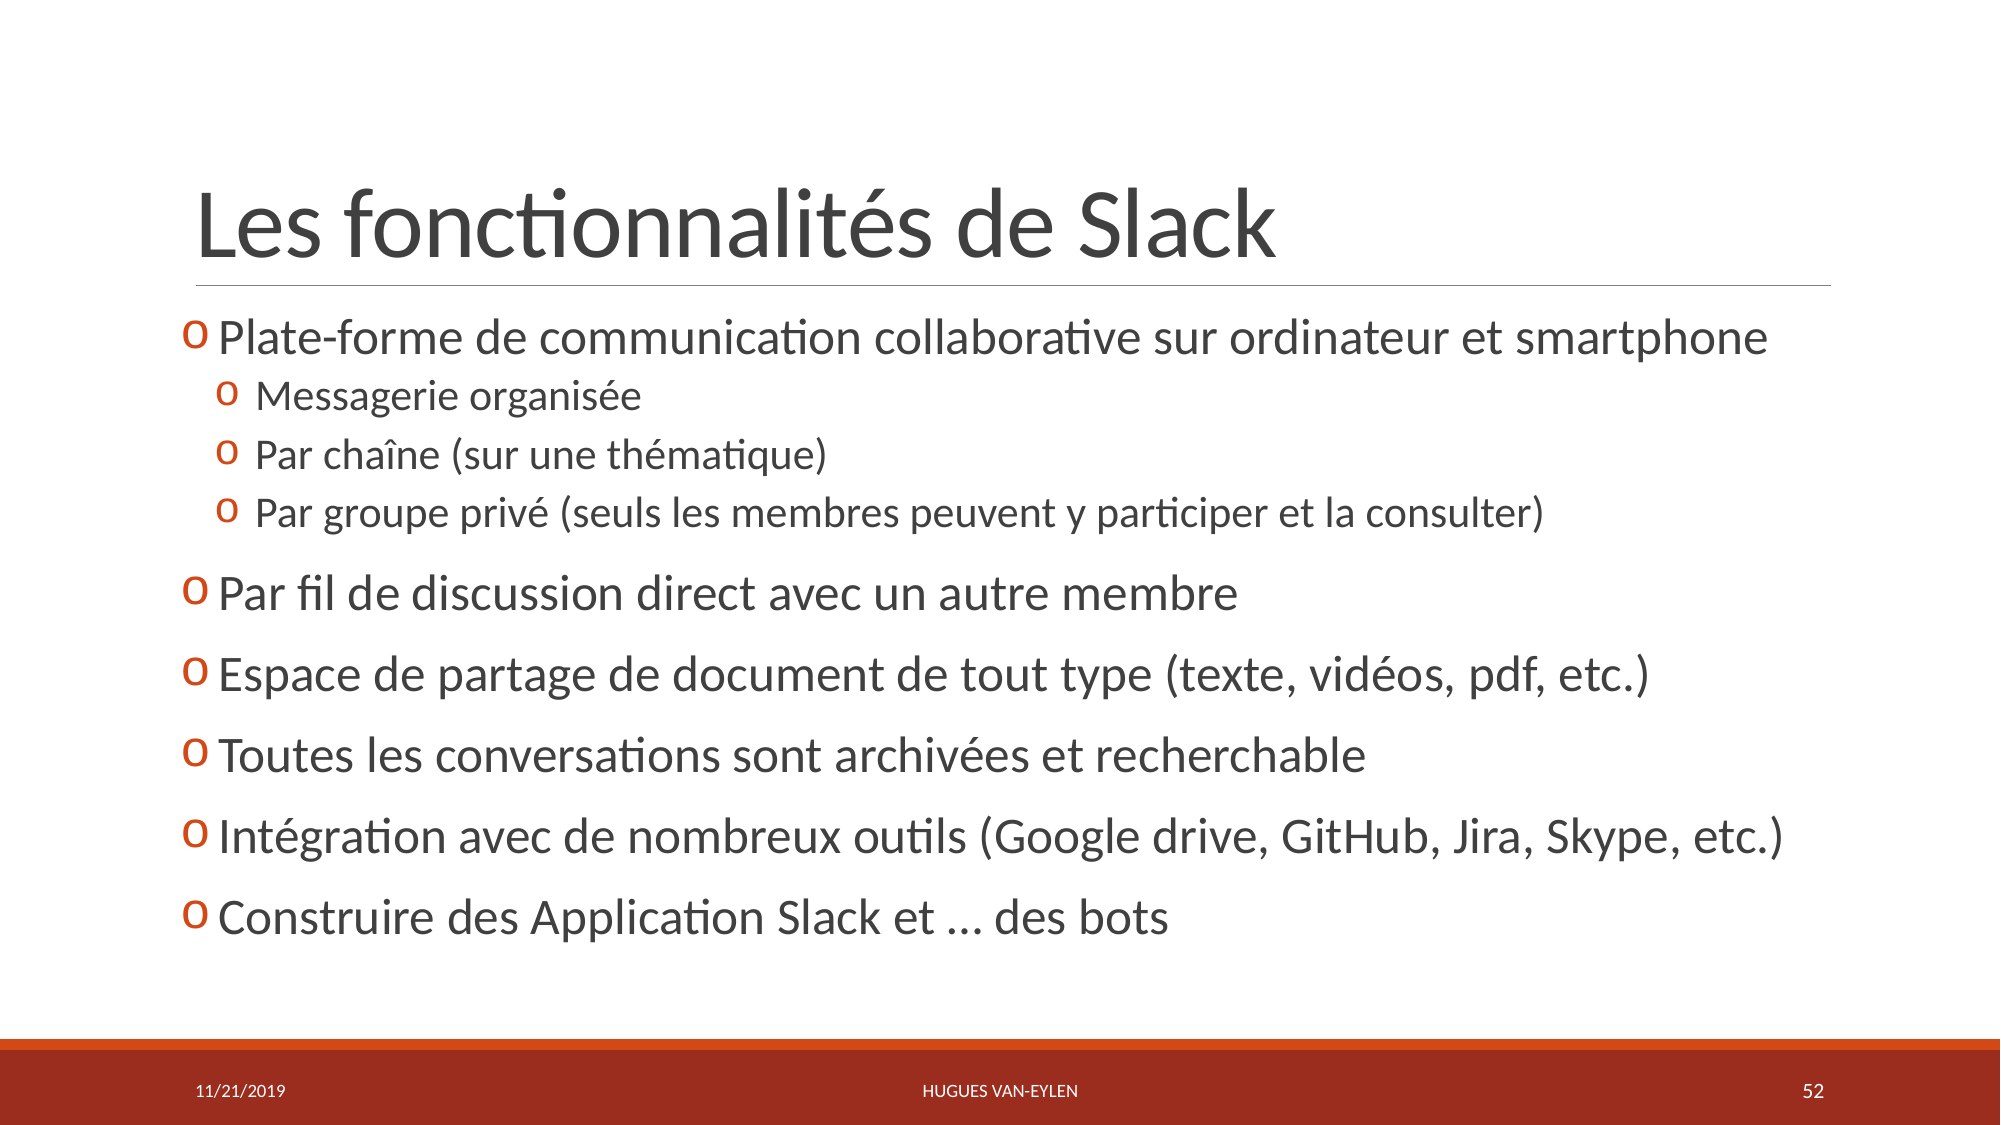

# Les fonctionnalités de Slack
 Plate-forme de communication collaborative sur ordinateur et smartphone
 Messagerie organisée
 Par chaîne (sur une thématique)
 Par groupe privé (seuls les membres peuvent y participer et la consulter)
 Par fil de discussion direct avec un autre membre
 Espace de partage de document de tout type (texte, vidéos, pdf, etc.)
 Toutes les conversations sont archivées et recherchable
 Intégration avec de nombreux outils (Google drive, GitHub, Jira, Skype, etc.)
 Construire des Application Slack et … des bots
11/21/2019
Hugues Van-Eylen
52